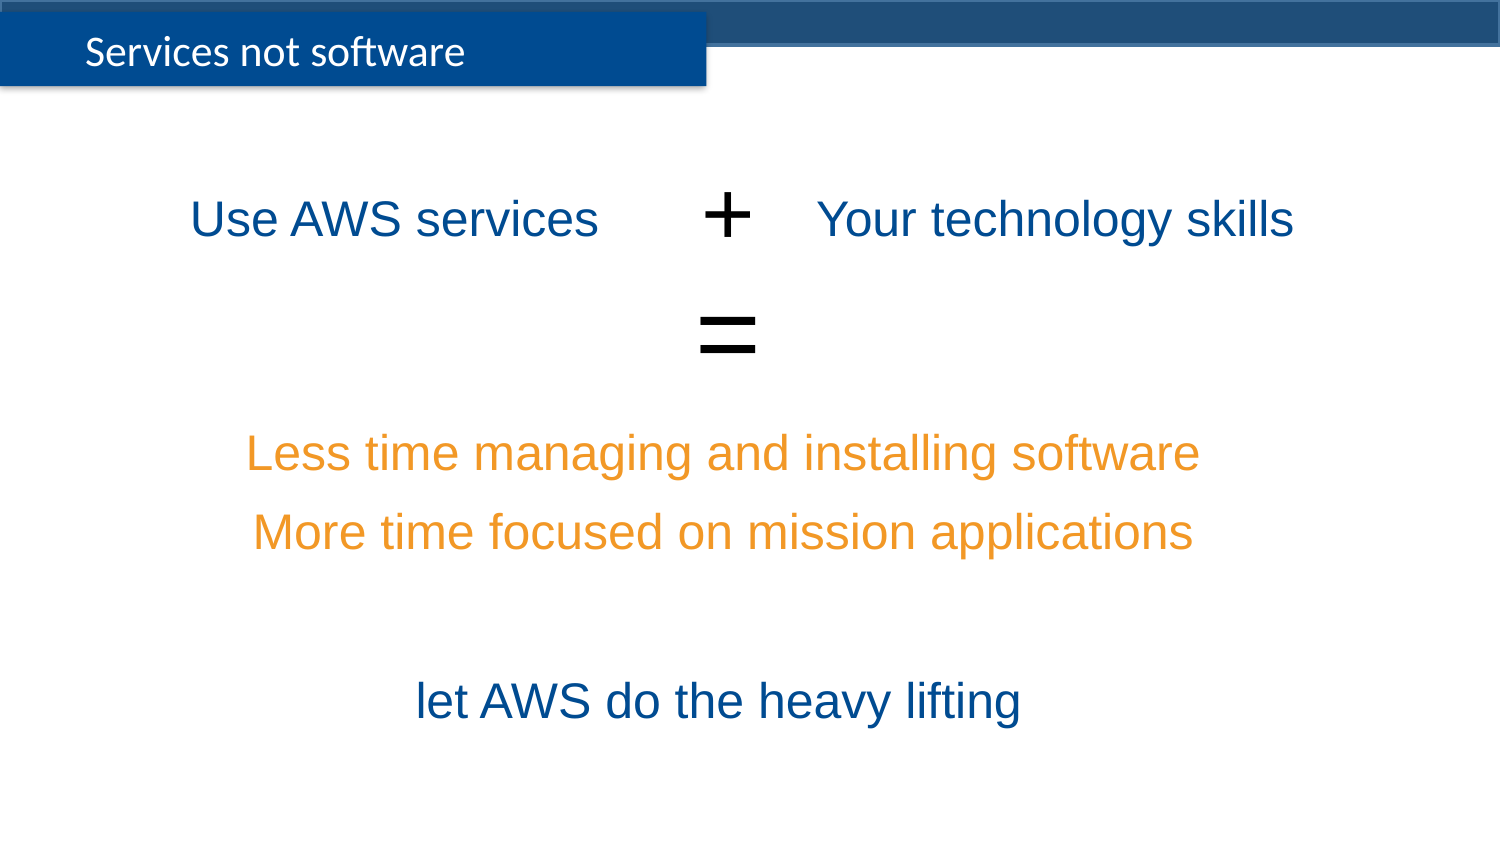

Services not software
+
Use AWS services
 Your technology skills
=
Less time managing and installing software
More time focused on mission applications

let AWS do the heavy lifting